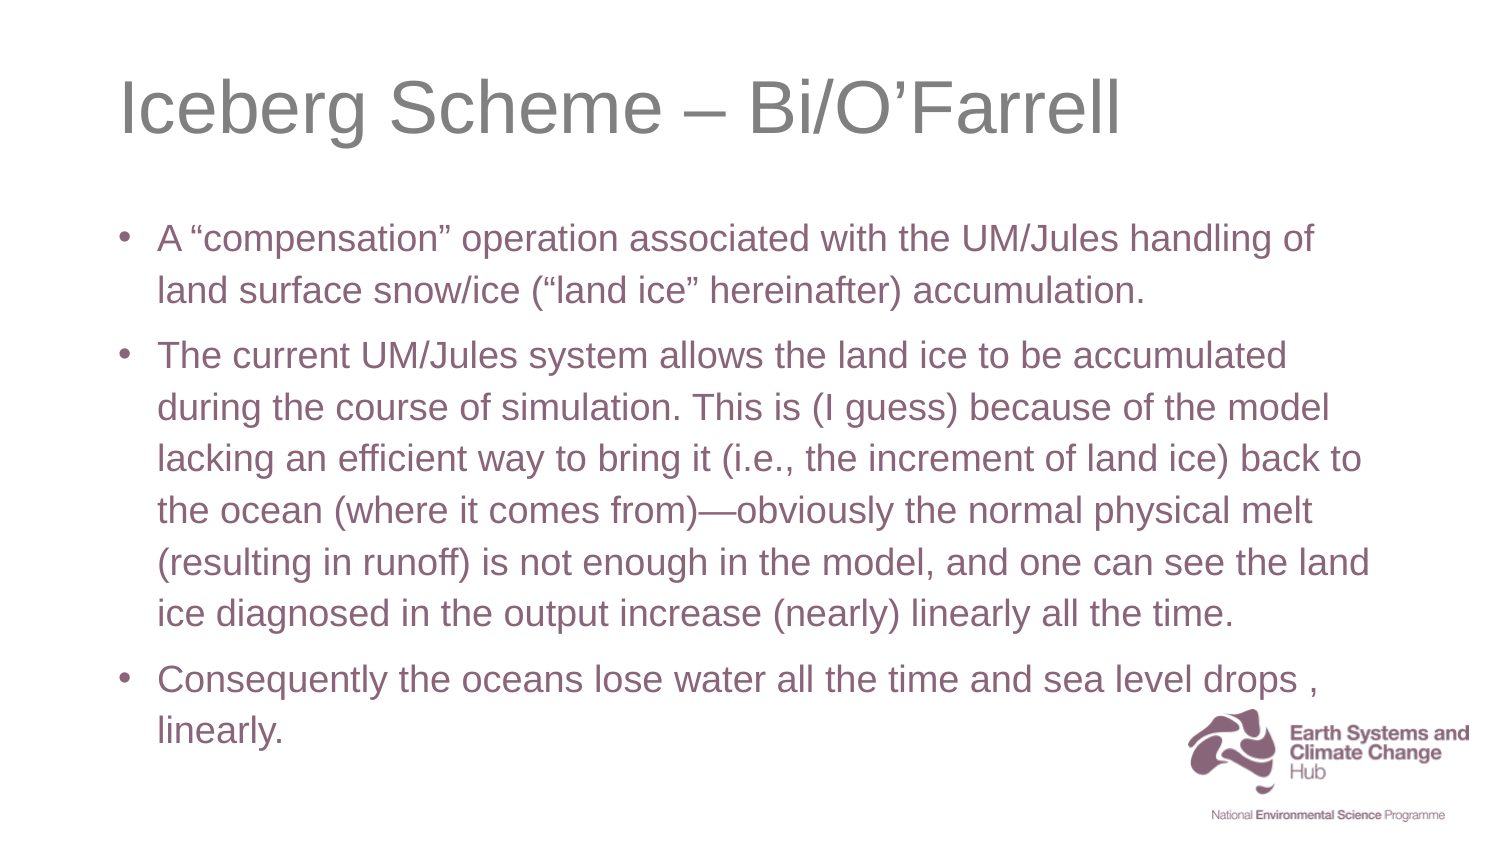

# Iceberg Scheme – Bi/O’Farrell
A “compensation” operation associated with the UM/Jules handling of land surface snow/ice (“land ice” hereinafter) accumulation.
The current UM/Jules system allows the land ice to be accumulated during the course of simulation. This is (I guess) because of the model lacking an efficient way to bring it (i.e., the increment of land ice) back to the ocean (where it comes from)—obviously the normal physical melt (resulting in runoff) is not enough in the model, and one can see the land ice diagnosed in the output increase (nearly) linearly all the time.
Consequently the oceans lose water all the time and sea level drops , linearly.